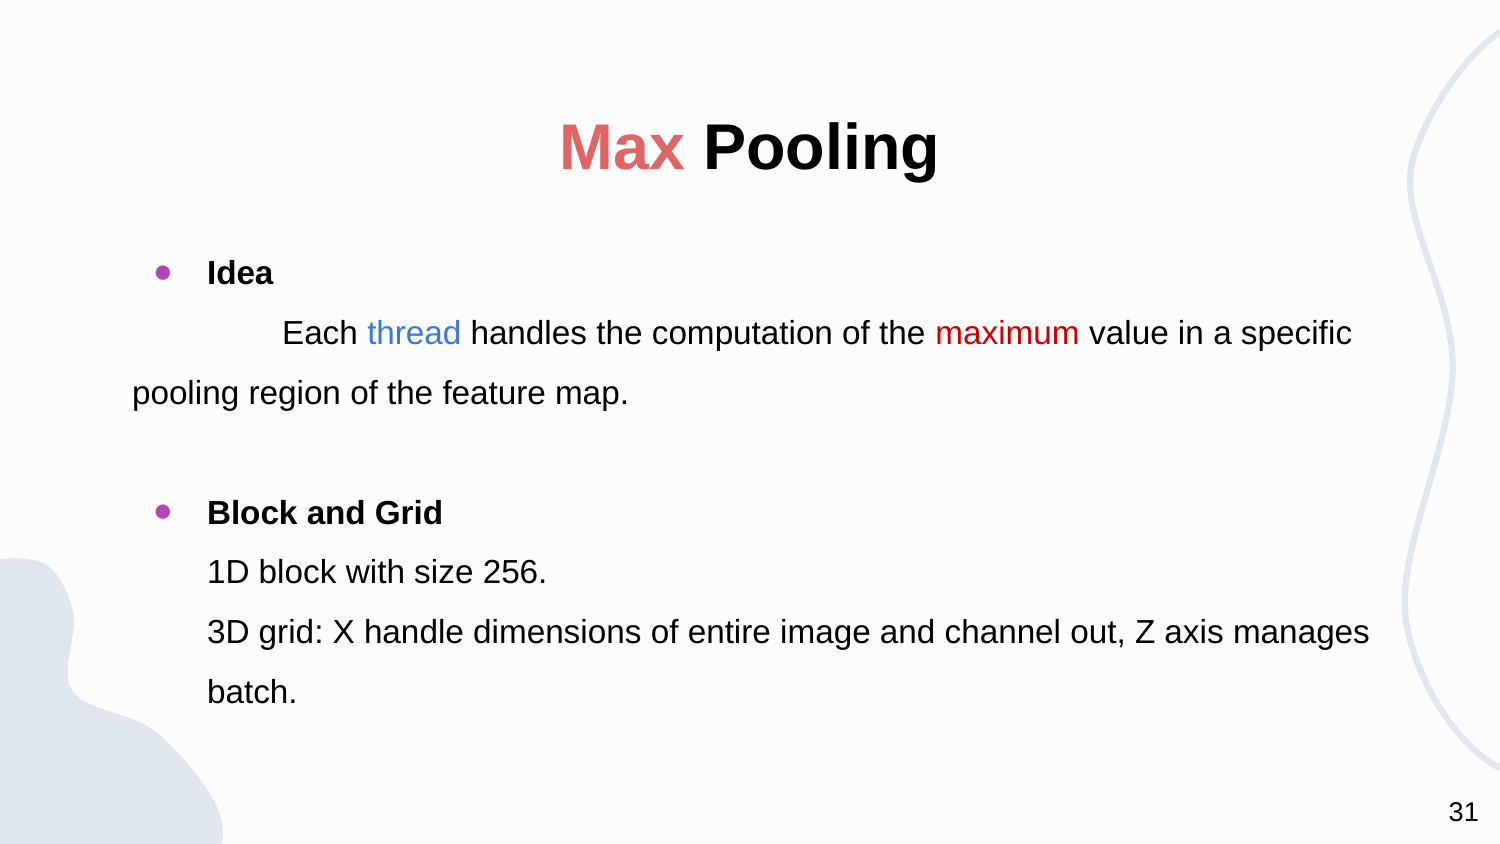

# Max Pooling
Idea
	Each thread handles the computation of the maximum value in a specific pooling region of the feature map.

Block and Grid
1D block with size 256.
3D grid: X handle dimensions of entire image and channel out, Z axis manages batch.
31